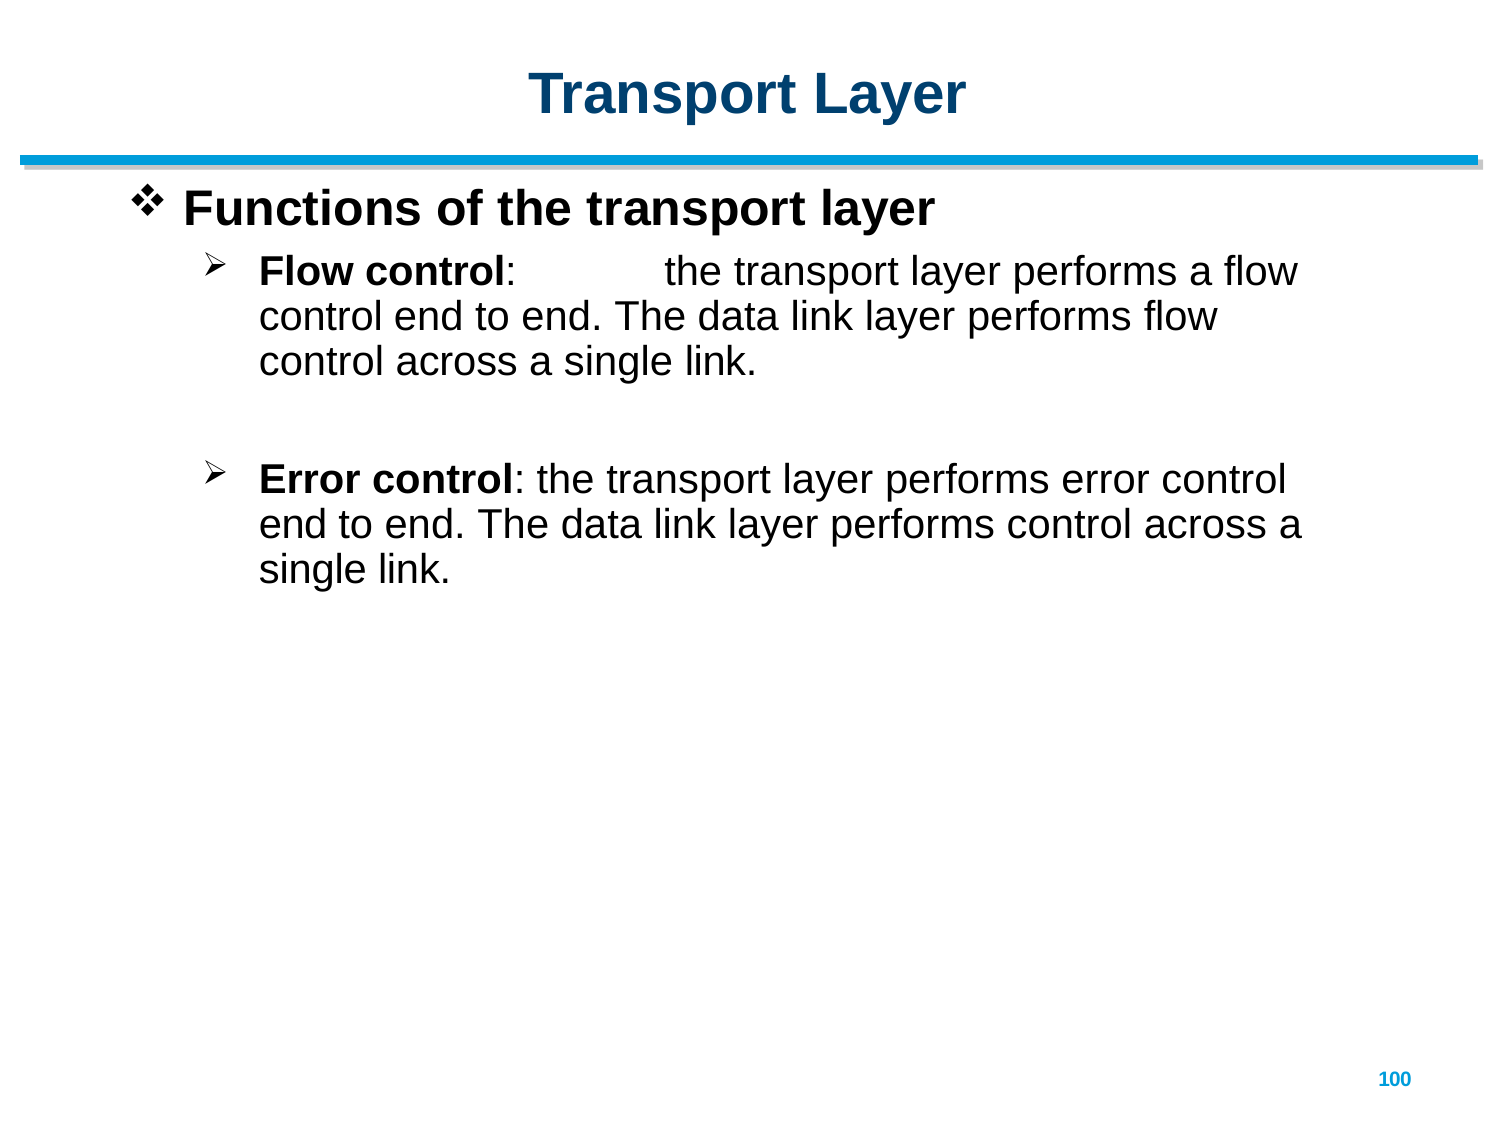

# Transport Layer
Functions of the transport layer
Flow control:	the transport layer performs a flow control end to end. The data link layer performs flow control across a single link.

Error control: the transport layer performs error control end to end. The data link layer performs control across a single link.
100